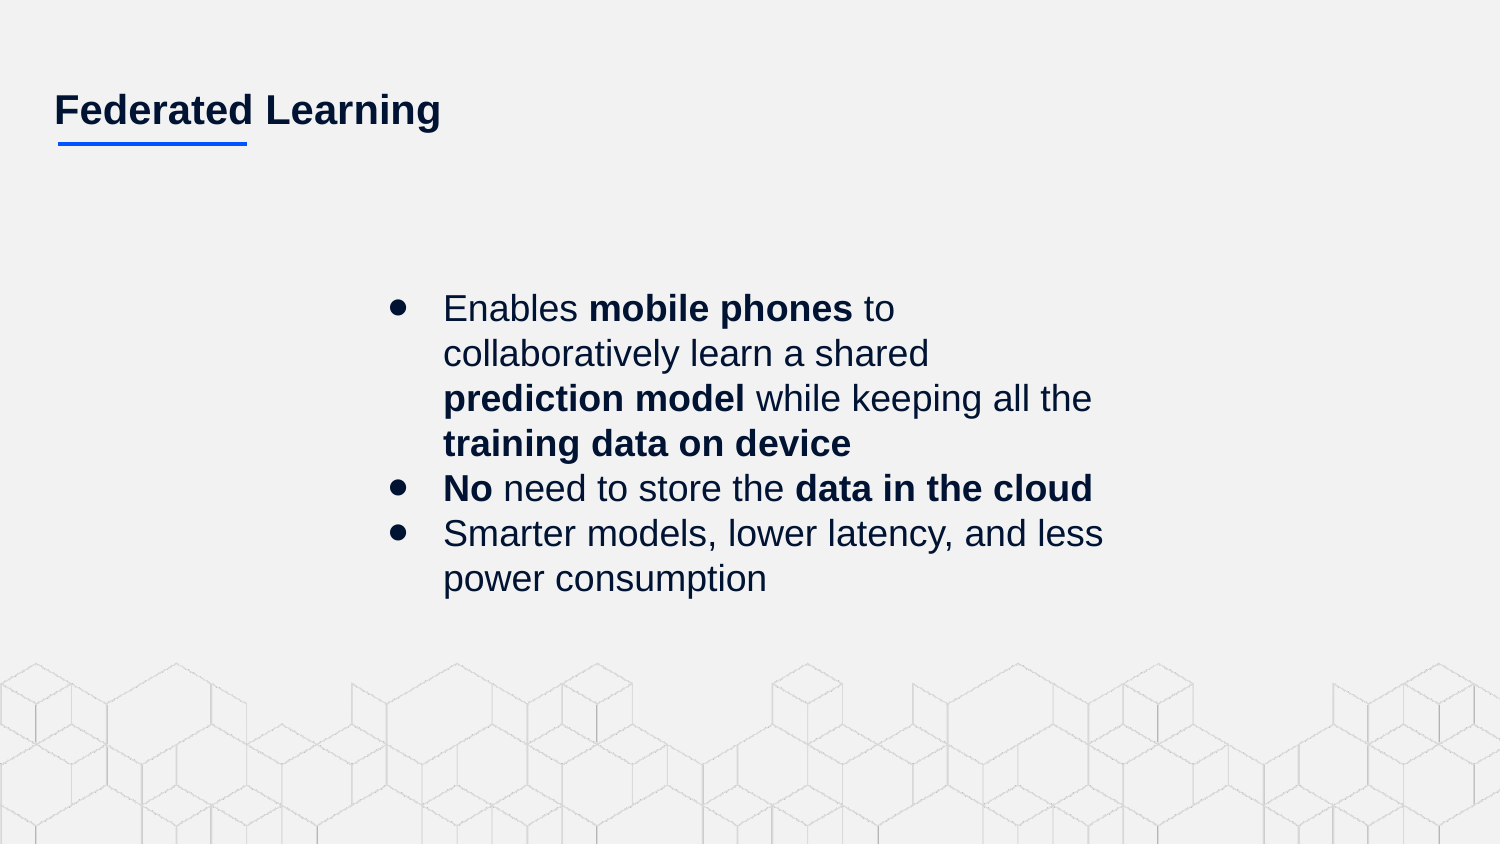

# Federated Learning
Enables mobile phones to collaboratively learn a shared prediction model while keeping all the training data on device
No need to store the data in the cloud
Smarter models, lower latency, and less power consumption